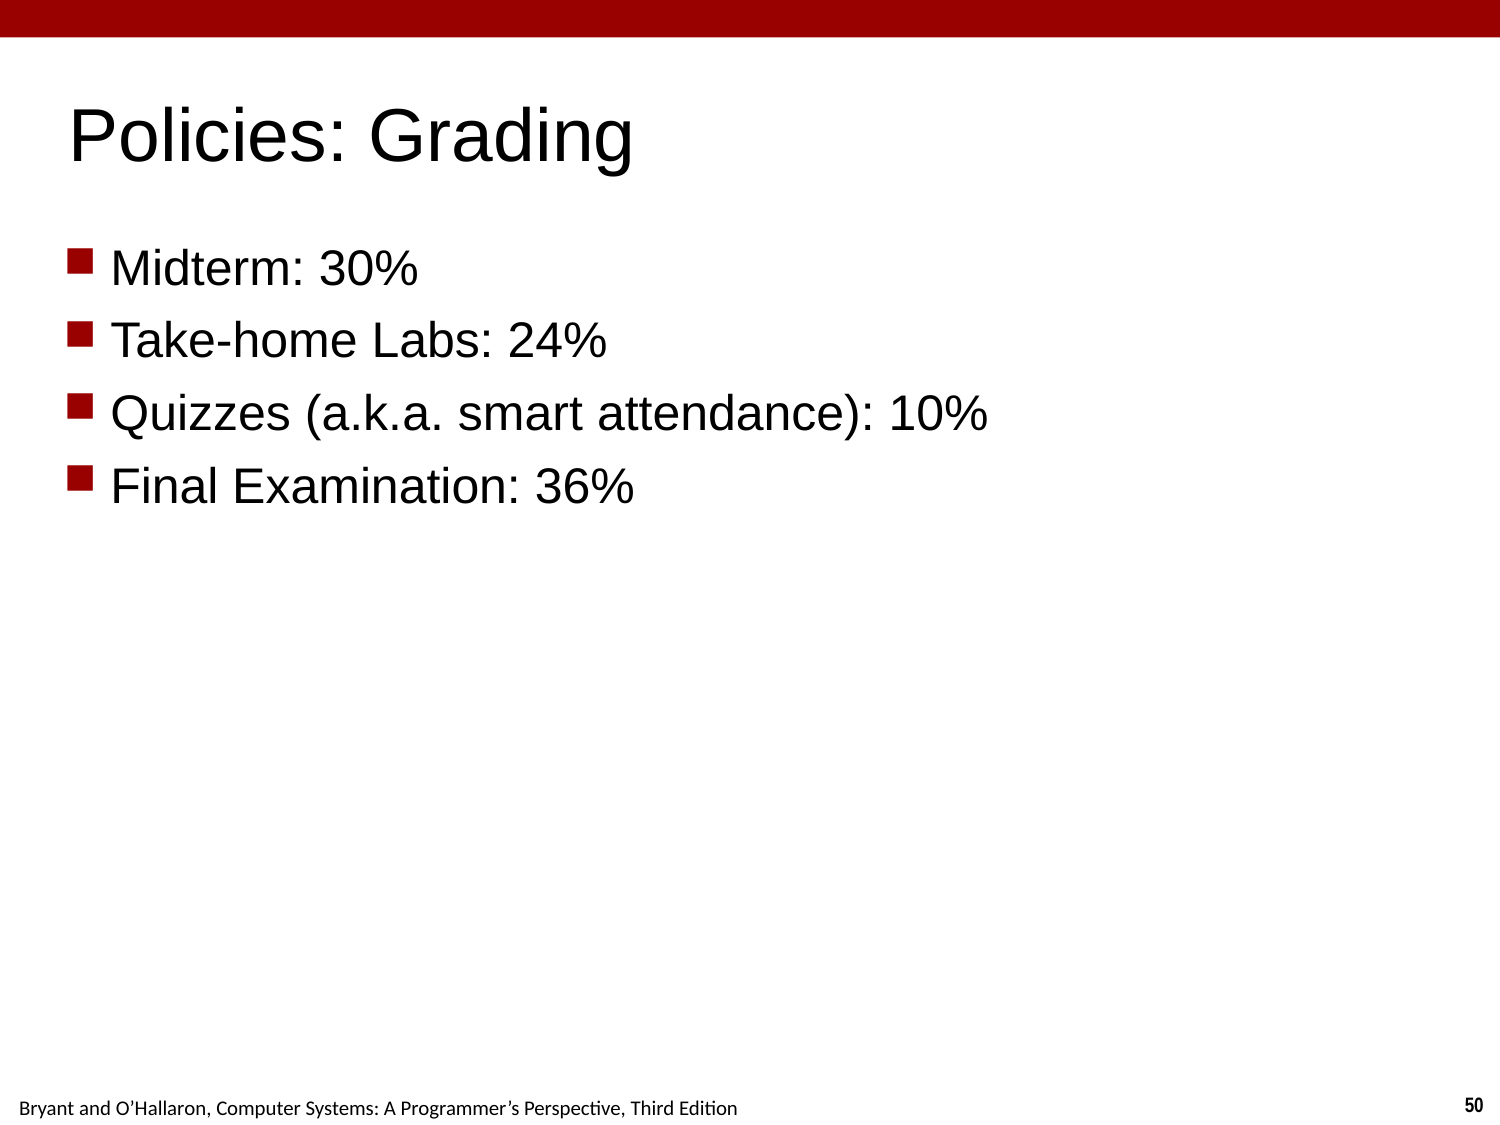

# Policies: Grading
Midterm: 30%
Take-home Labs: 24%
Quizzes (a.k.a. smart attendance): 10%
Final Examination: 36%